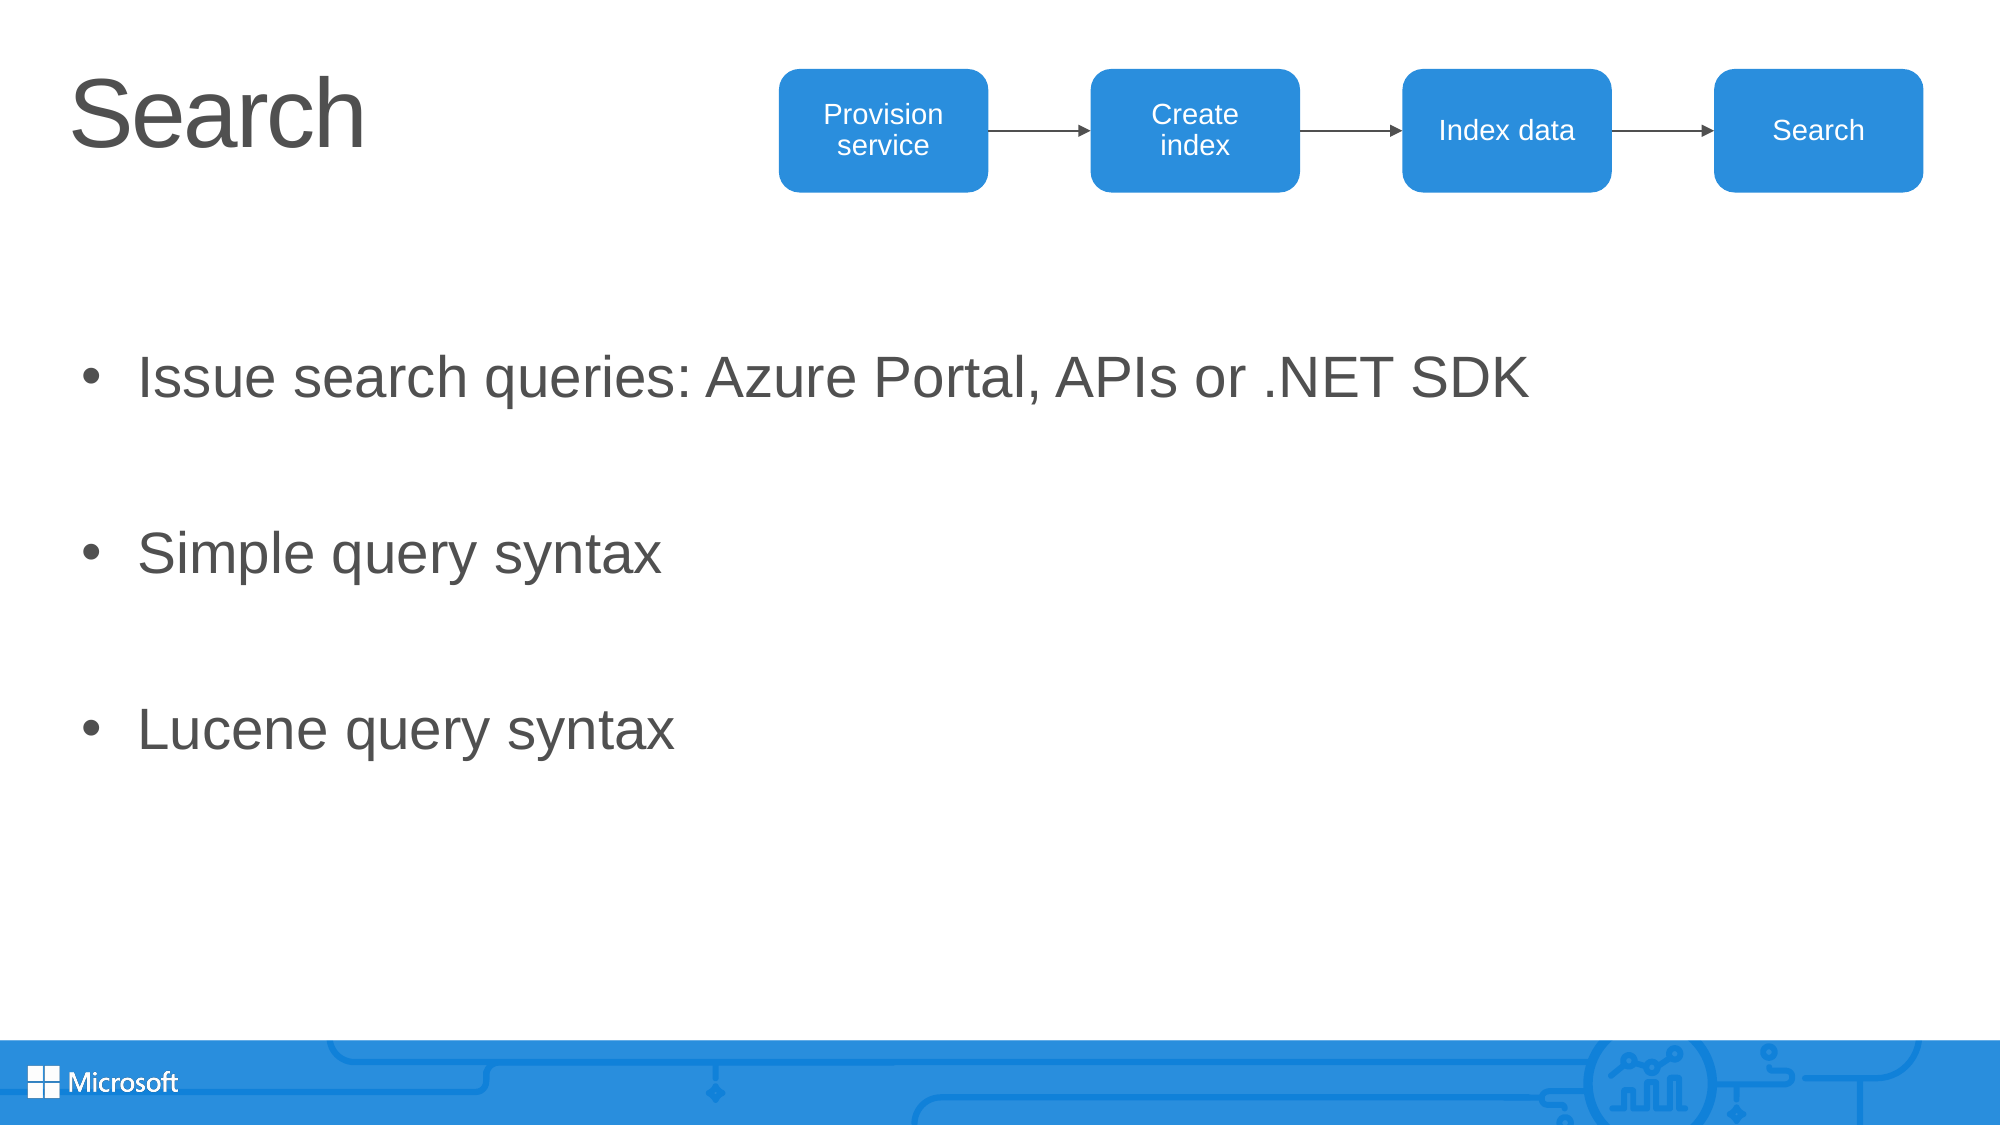

# Search
Provision service
Create index
Index data
Search
Issue search queries: Azure Portal, APIs or .NET SDK

Simple query syntax

Lucene query syntax